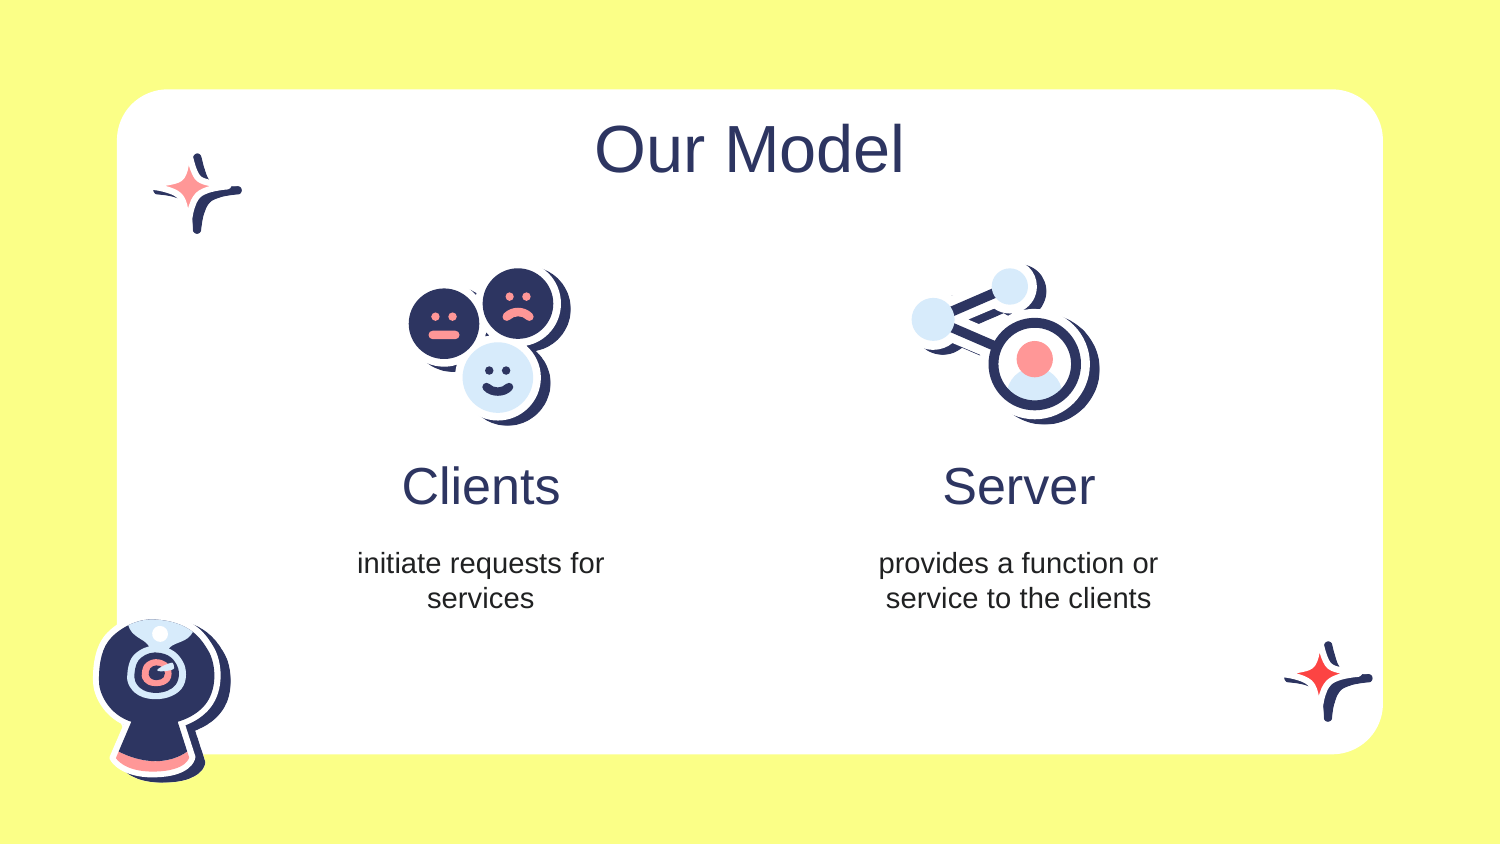

# Our Model

Clients
Server
initiate requests for services
provides a function or service to the clients